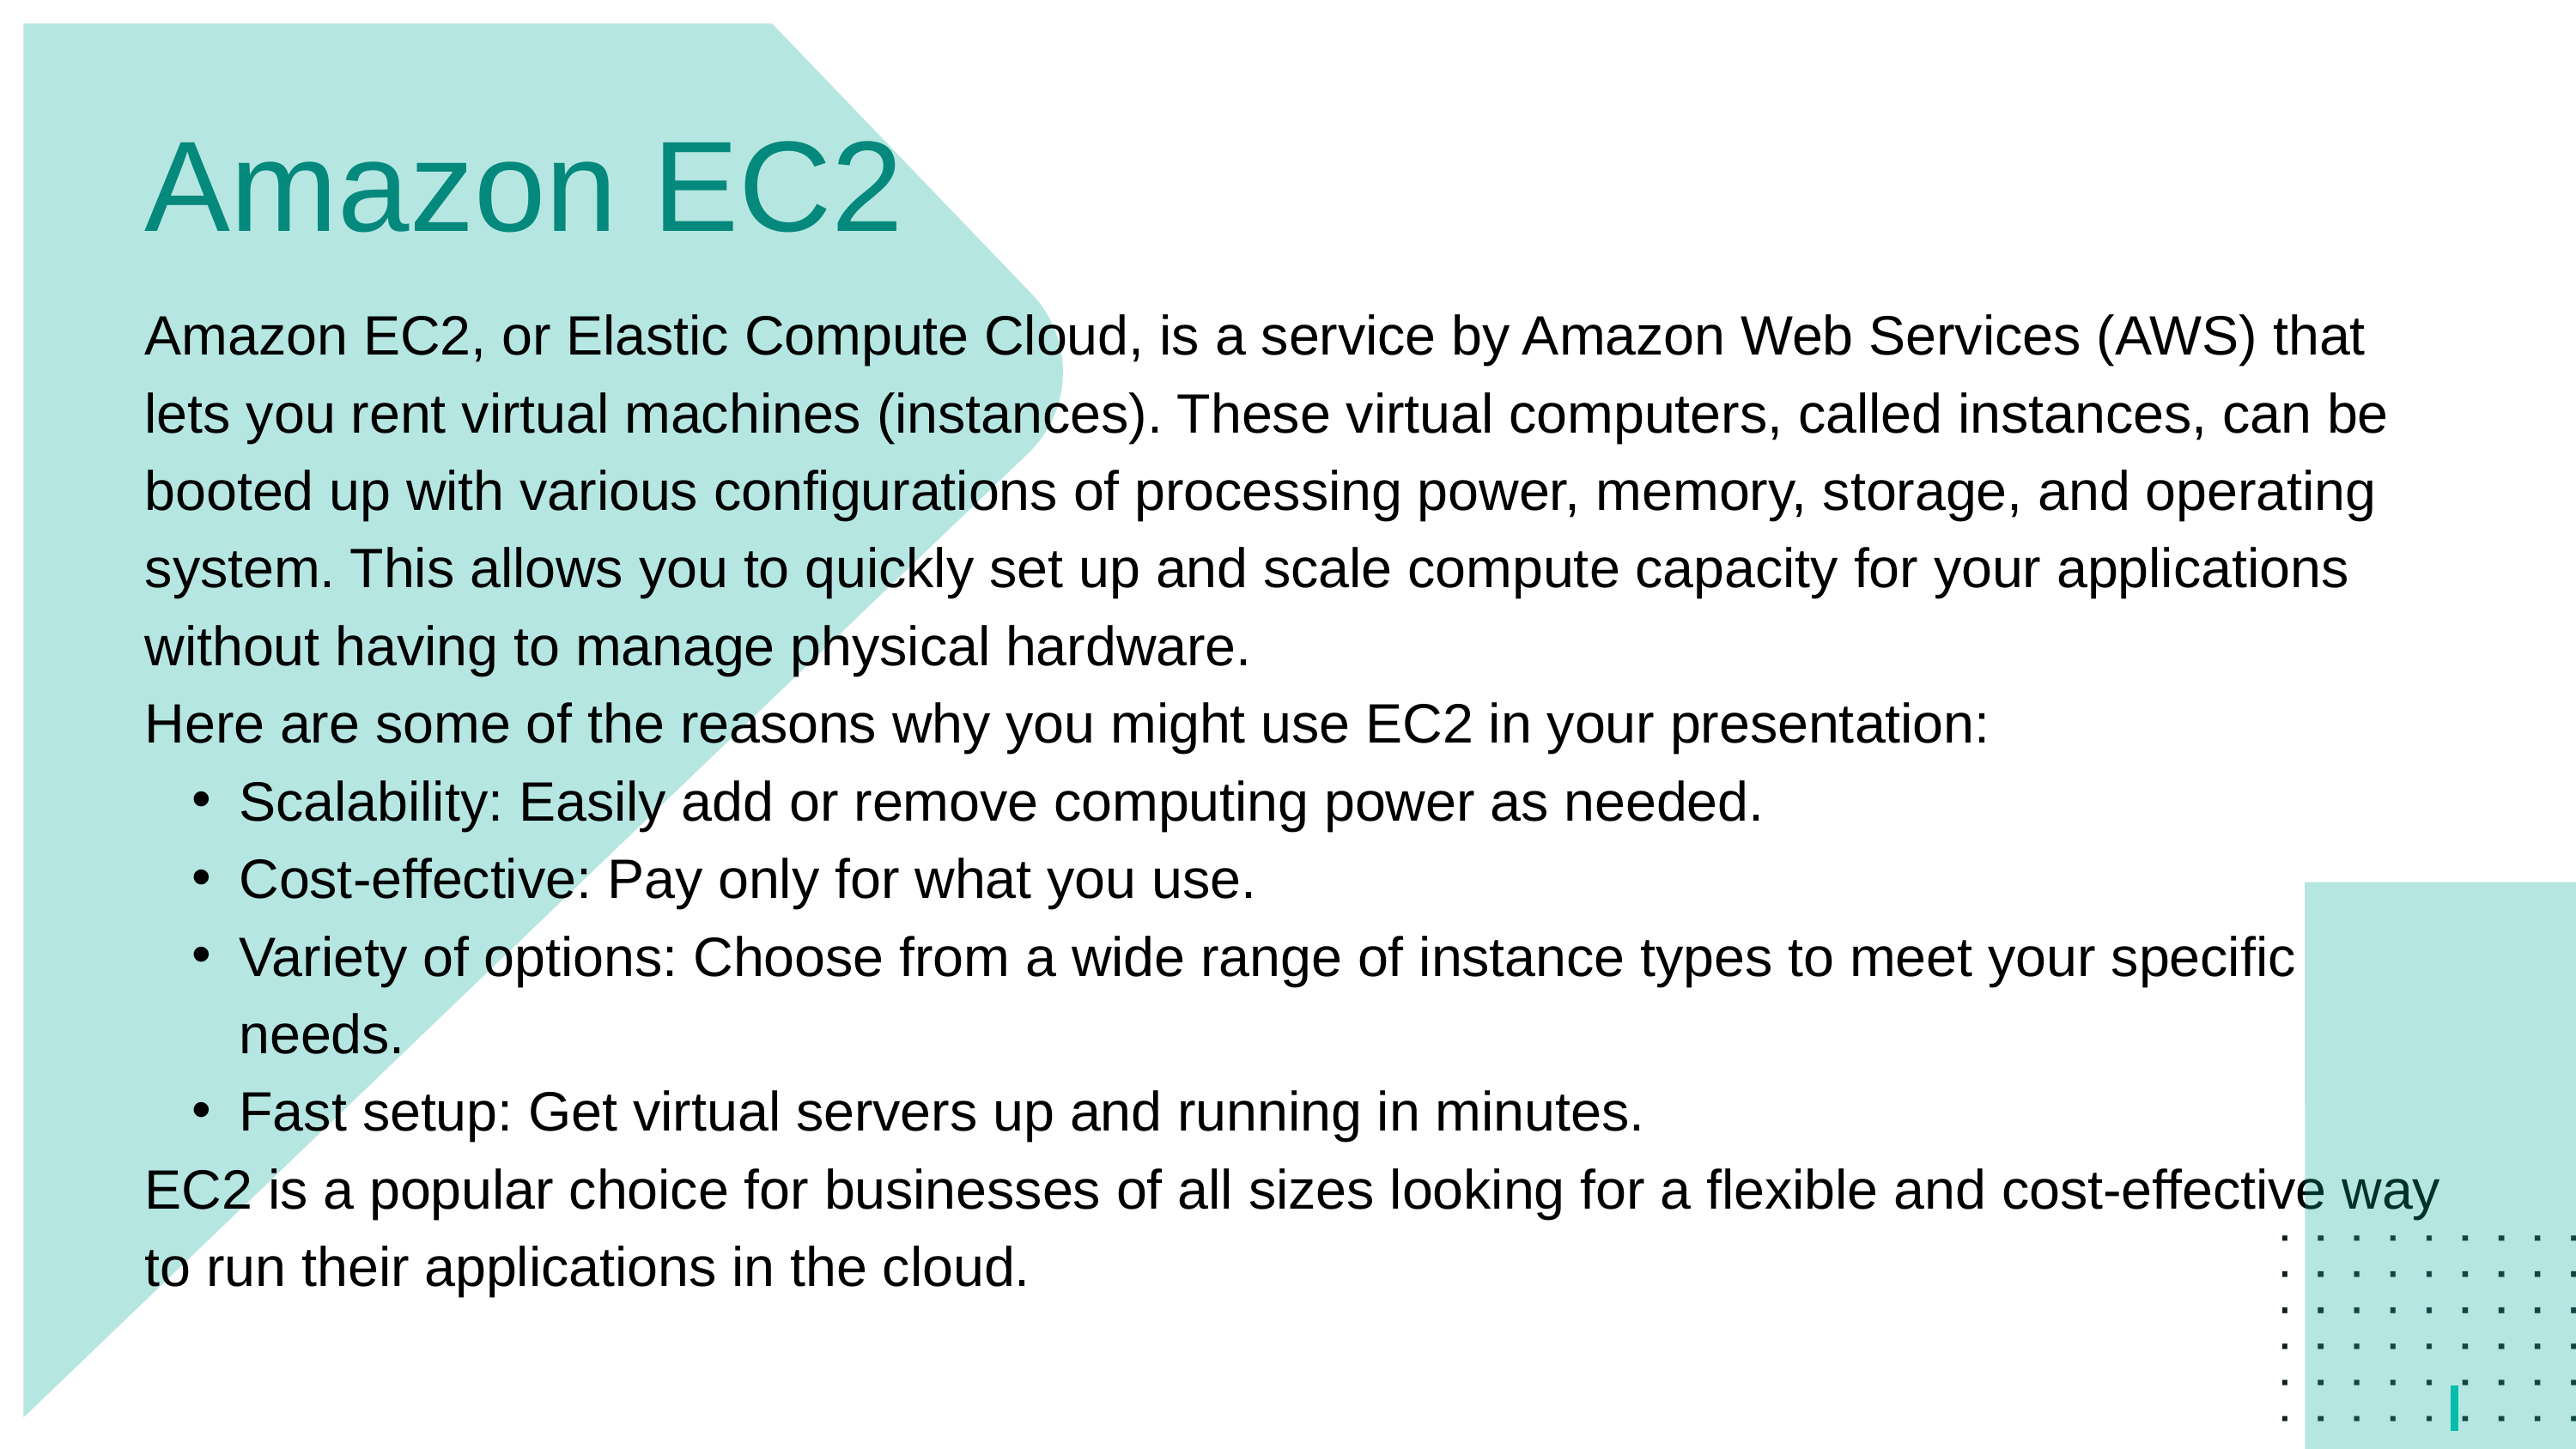

Amazo﻿n EC2
Amazon EC2, or Elastic Compute Cloud, is a service by Amazon Web Services (AWS) that lets you rent virtual machines (instances). These virtual computers, called instances, can be booted up with various configurations of processing power, memory, storage, and operating system. This allows you to quickly set up and scale compute capacity for your applications without having to manage physical hardware.
Here are some of the reasons why you might use EC2 in your presentation:
Scalability: Easily add or remove computing power as needed.
Cost-effective: Pay only for what you use.
Variety of options: Choose from a wide range of instance types to meet your specific needs.
Fast setup: Get virtual servers up and running in minutes.
EC2 is a popular choice for businesses of all sizes looking for a flexible and cost-effective way to run their applications in the cloud.

PAGE